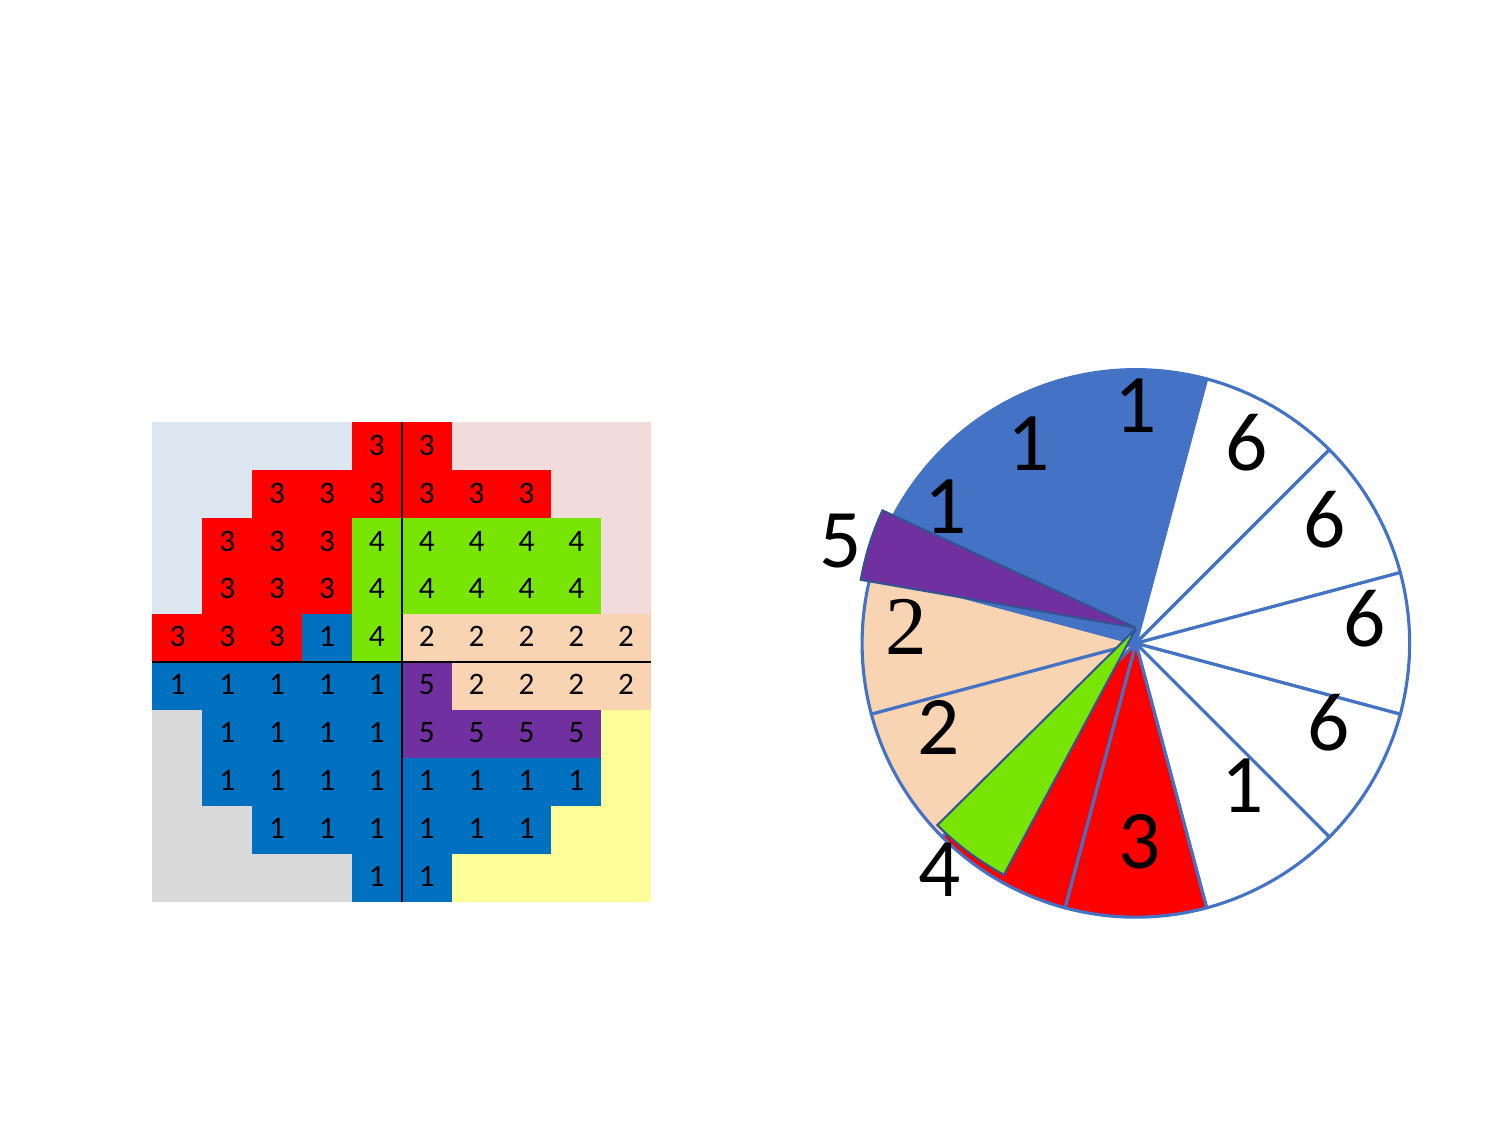

#

### Chart: Clock hour

| Category |  |
|---|---|

|  |  |  |  | 3 | 3 |  |  |  |  |
| --- | --- | --- | --- | --- | --- | --- | --- | --- | --- |
|  |  | 3 | 3 | 3 | 3 | 3 | 3 |  |  |
|  | 3 | 3 | 3 | 4 | 4 | 4 | 4 | 4 |  |
|  | 3 | 3 | 3 | 4 | 4 | 4 | 4 | 4 |  |
| 3 | 3 | 3 | 1 | 4 | 2 | 2 | 2 | 2 | 2 |
| 1 | 1 | 1 | 1 | 1 | 5 | 2 | 2 | 2 | 2 |
|  | 1 | 1 | 1 | 1 | 5 | 5 | 5 | 5 |  |
|  | 1 | 1 | 1 | 1 | 1 | 1 | 1 | 1 |  |
|  |  | 1 | 1 | 1 | 1 | 1 | 1 |  |  |
|  |  |  |  | 1 | 1 |  |  |  |  |